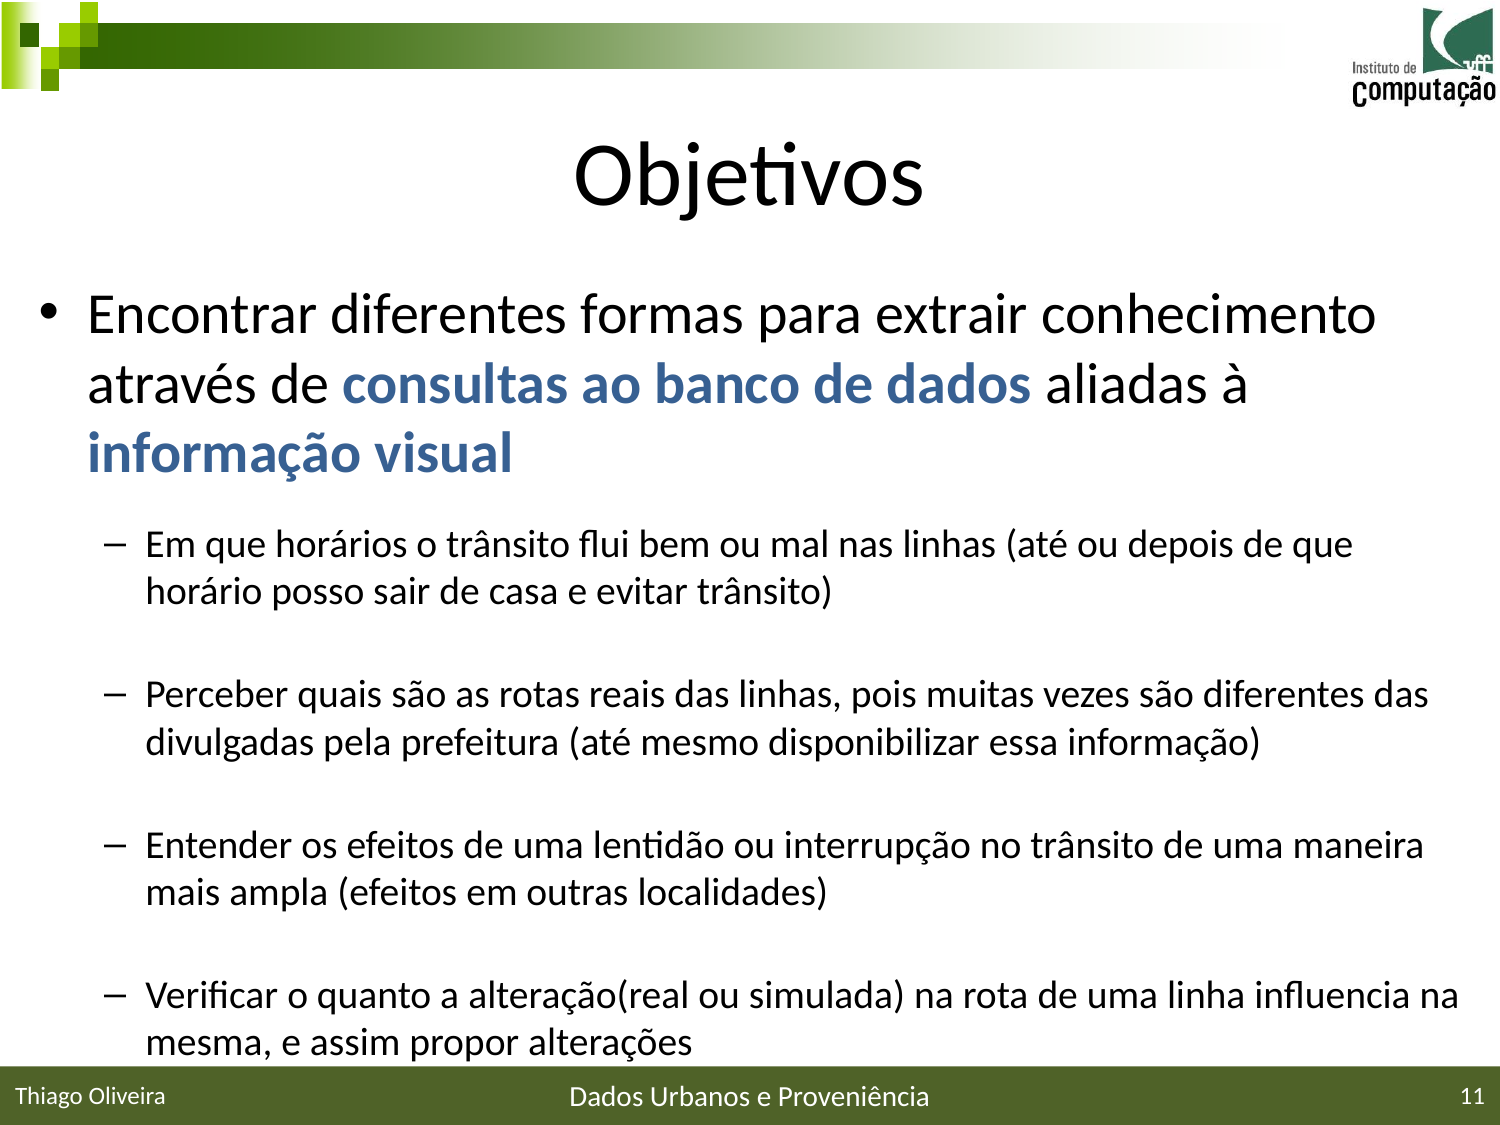

# Objetivos
Encontrar diferentes formas para extrair conhecimento através de consultas ao banco de dados aliadas à informação visual
Em que horários o trânsito flui bem ou mal nas linhas (até ou depois de que horário posso sair de casa e evitar trânsito)
Perceber quais são as rotas reais das linhas, pois muitas vezes são diferentes das divulgadas pela prefeitura (até mesmo disponibilizar essa informação)
Entender os efeitos de uma lentidão ou interrupção no trânsito de uma maneira mais ampla (efeitos em outras localidades)
Verificar o quanto a alteração(real ou simulada) na rota de uma linha influencia na mesma, e assim propor alterações

Thiago Oliveira
Dados Urbanos e Proveniência
11